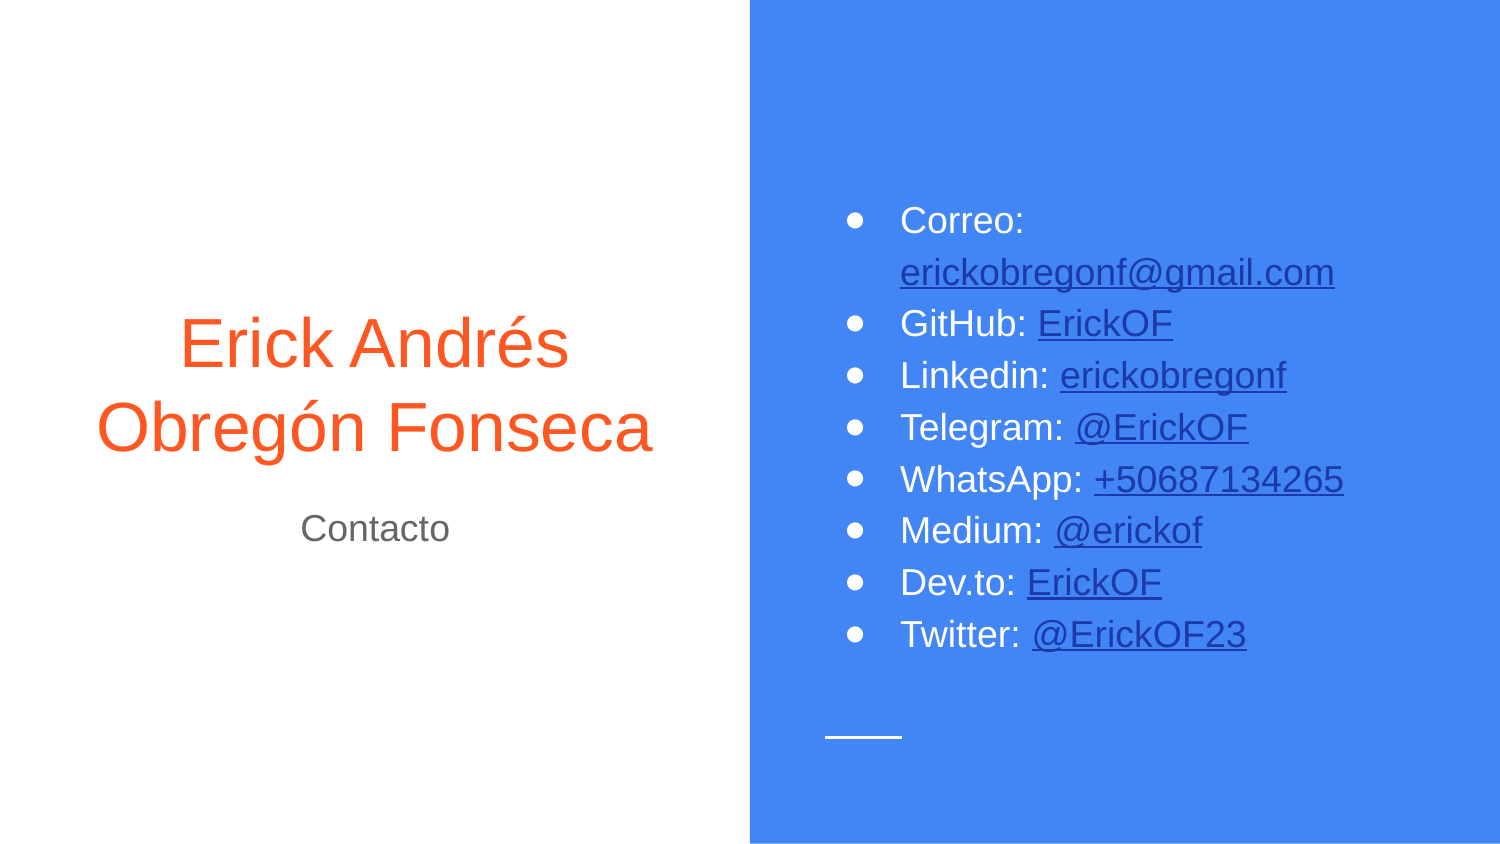

Correo: erickobregonf@gmail.com
GitHub: ErickOF
Linkedin: erickobregonf
Telegram: @ErickOF
WhatsApp: +50687134265
Medium: @erickof
Dev.to: ErickOF
Twitter: @ErickOF23
# Erick Andrés Obregón Fonseca
Contacto